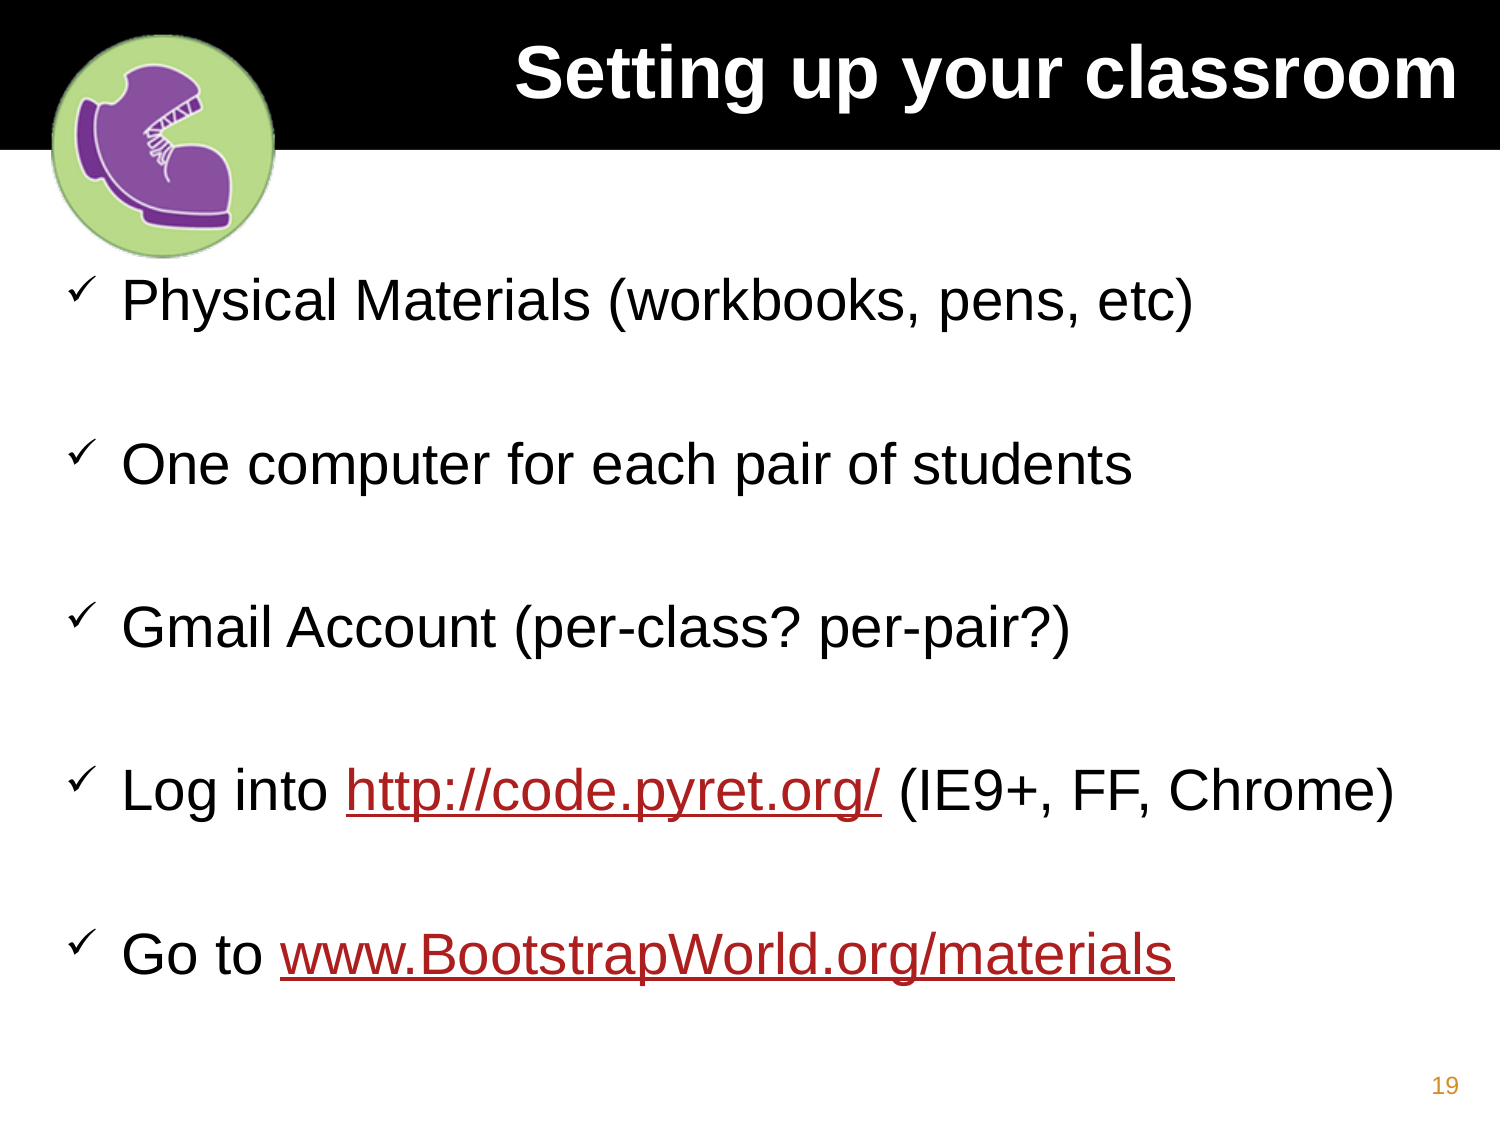

# Setting up your classroom
Physical Materials (workbooks, pens, etc)

One computer for each pair of students

Gmail Account (per-class? per-pair?)

Log into http://code.pyret.org/ (IE9+, FF, Chrome)

Go to www.BootstrapWorld.org/materials

19